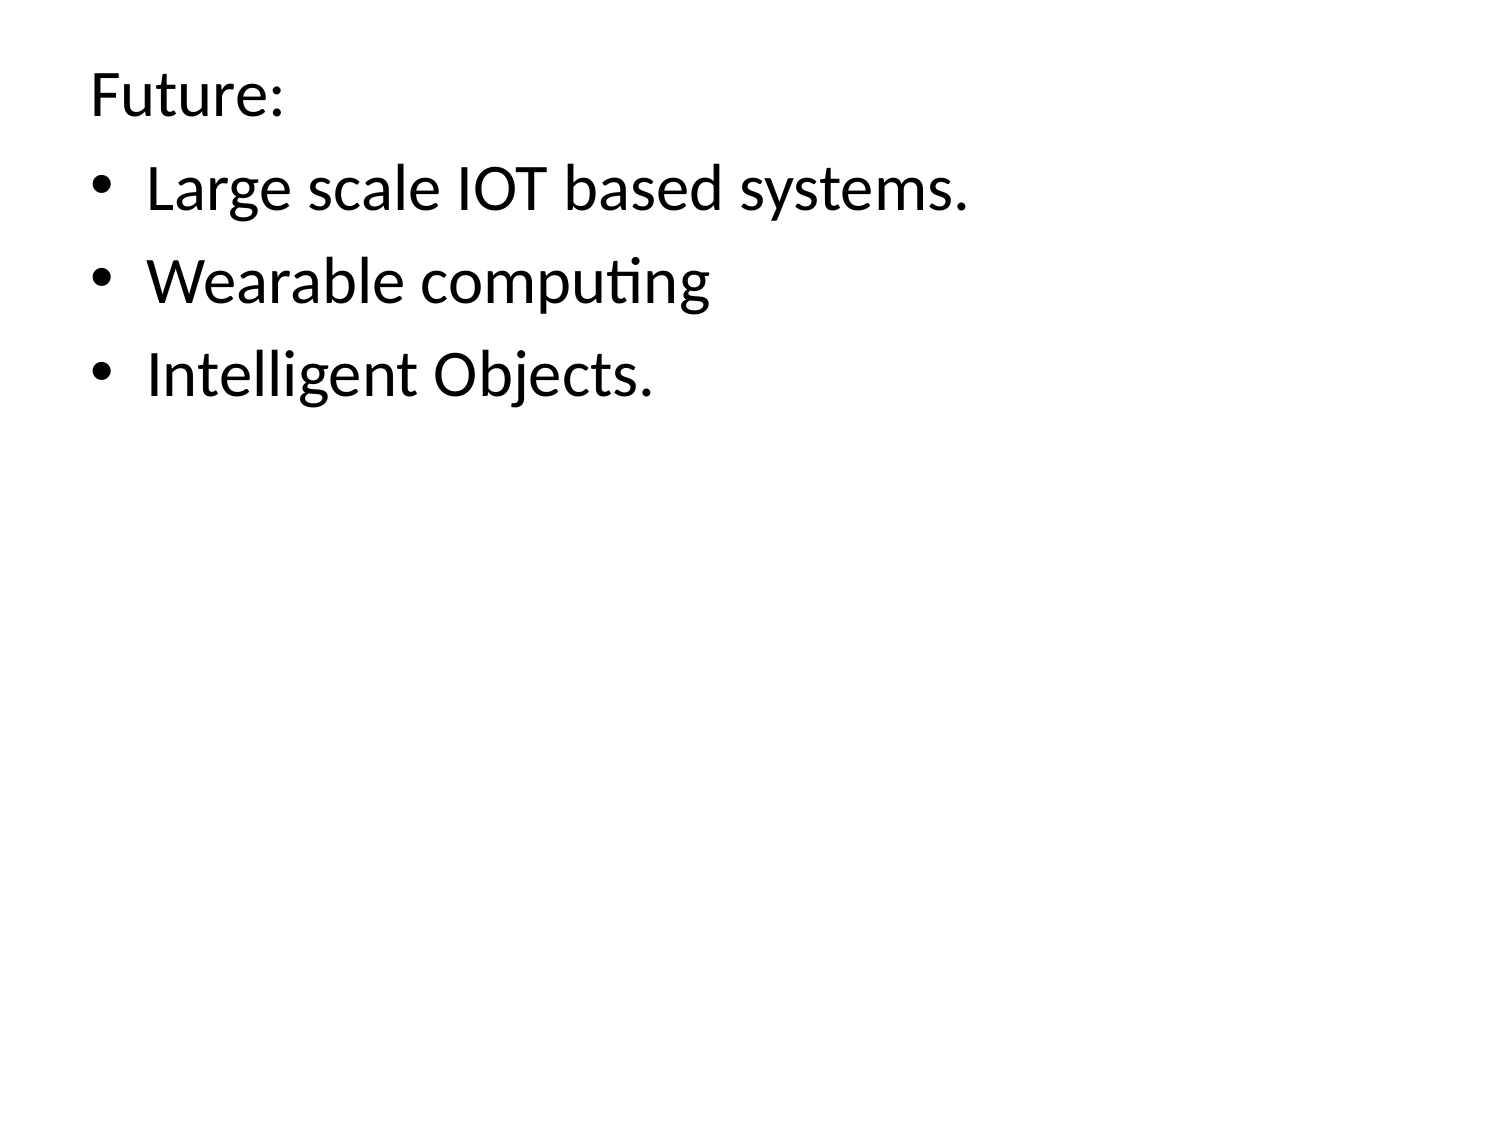

Future:
Large scale IOT based systems.
Wearable computing
Intelligent Objects.